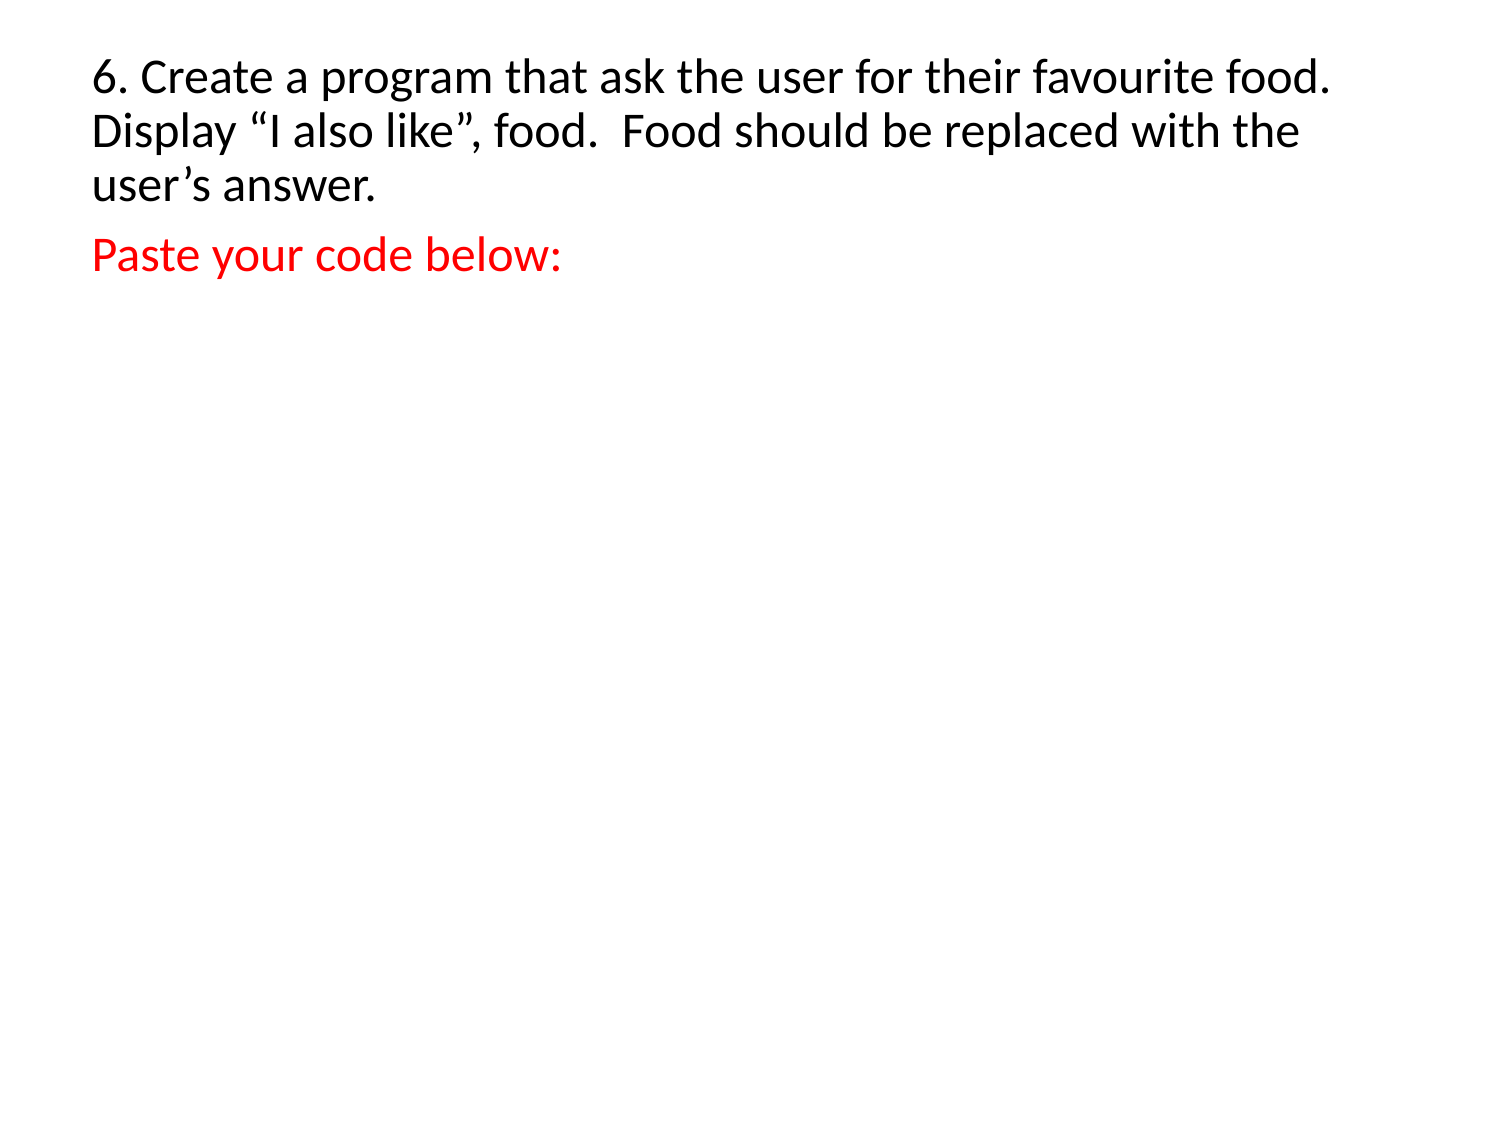

6. Create a program that ask the user for their favourite food. Display “I also like”, food.  Food should be replaced with the user’s answer.
Paste your code below: